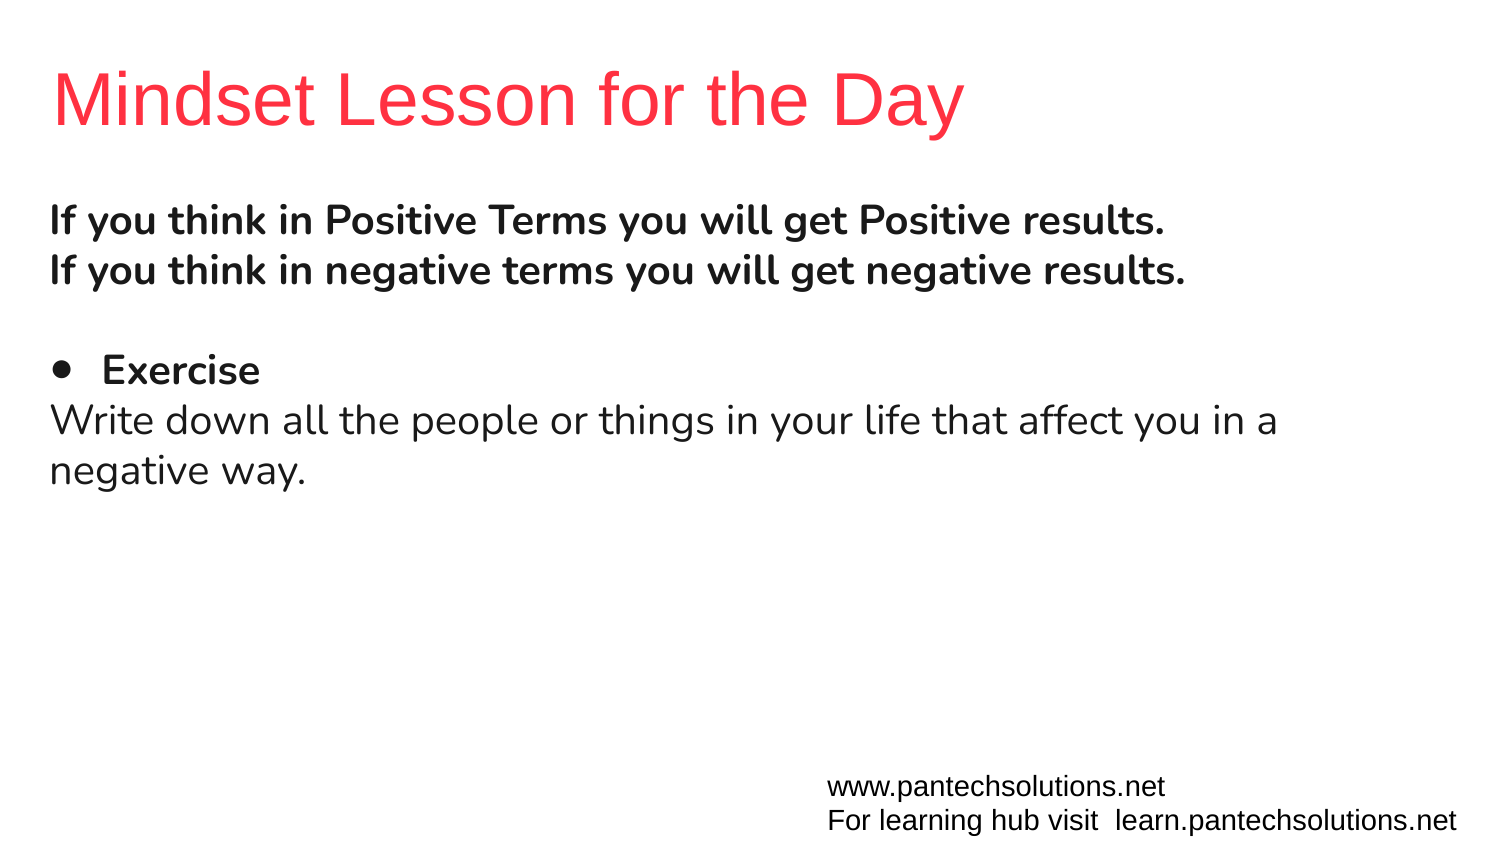

# Mindset Lesson for the Day
If you think in Positive Terms you will get Positive results.
If you think in negative terms you will get negative results.

Exercise
Write down all the people or things in your life that affect you in a negative way.
www.pantechsolutions.net
For learning hub visit  learn.pantechsolutions.net